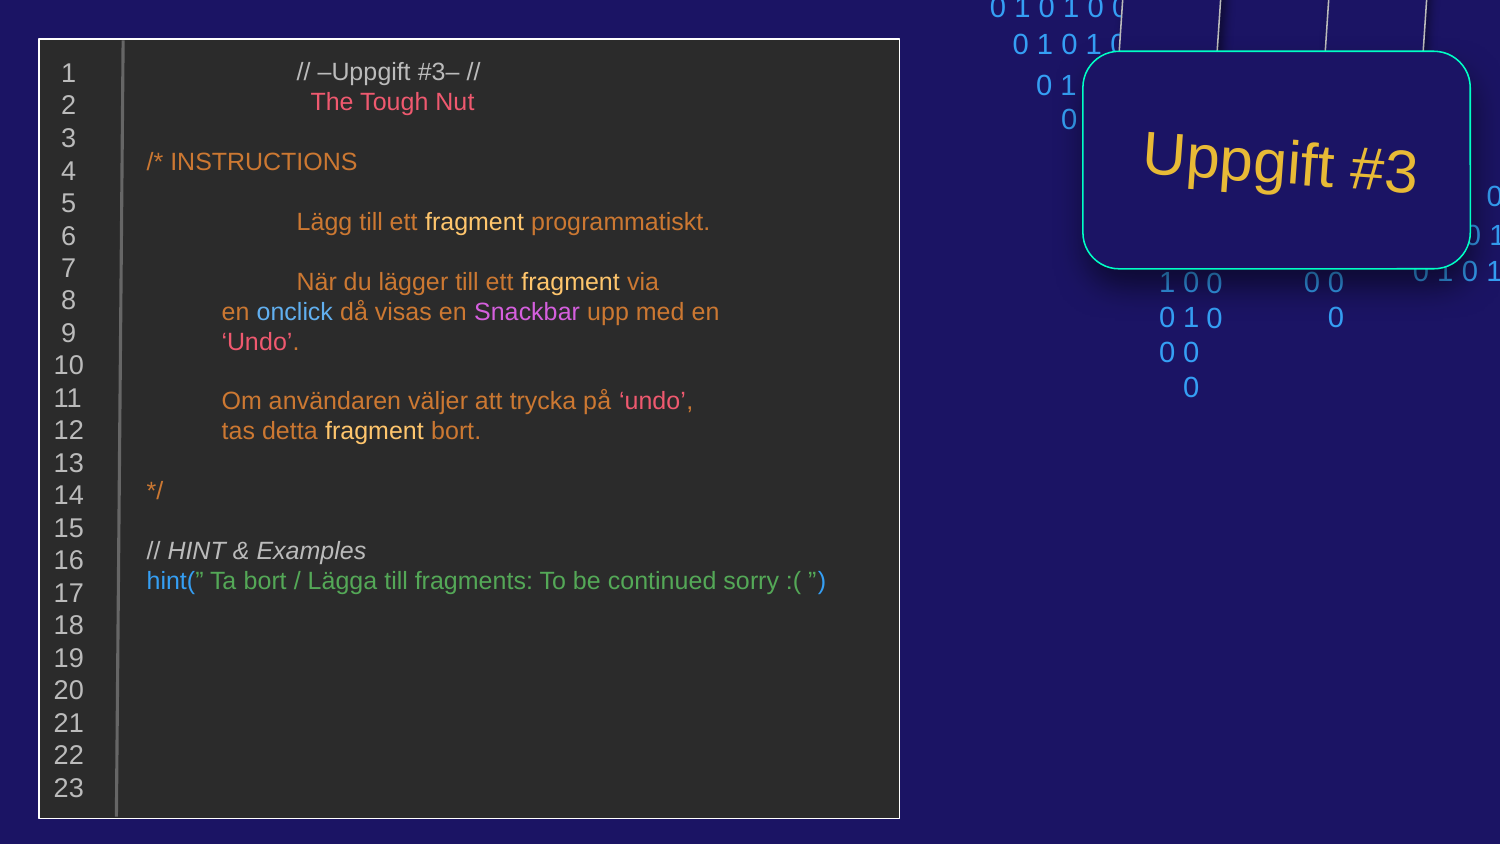

0 1 0 1 0 0 1 0
0 1 0 1 0 0 1 0
0 1 0 1 0 0 1 0
0 1 0 1 0 0 1 0

 1
 2
 3
 4
 5
 6
 7
 8
 9
10
11
12
13
14
15
16
17
18
19
20
21
22
23
// –Uppgift #3– //
  The Tough Nut

/* INSTRUCTIONS

	Lägg till ett fragment programmatiskt.

	När du lägger till ett fragment via
en onclick då visas en Snackbar upp med en
‘Undo’.

Om användaren väljer att trycka på ‘undo’,
tas detta fragment bort.

*/

// HINT & Examples
hint(” Ta bort / Lägga till fragments: To be continued sorry :( ”)

Uppgift #3
0
1
0
0
0
1
0
0
0
1
0
0
0 1 0 1 0 0  0
0 1 0 1 0 1  0
0 1 0 1 0 0 1 0
0
1
0
0
0
1
0
0
0
1
0
0